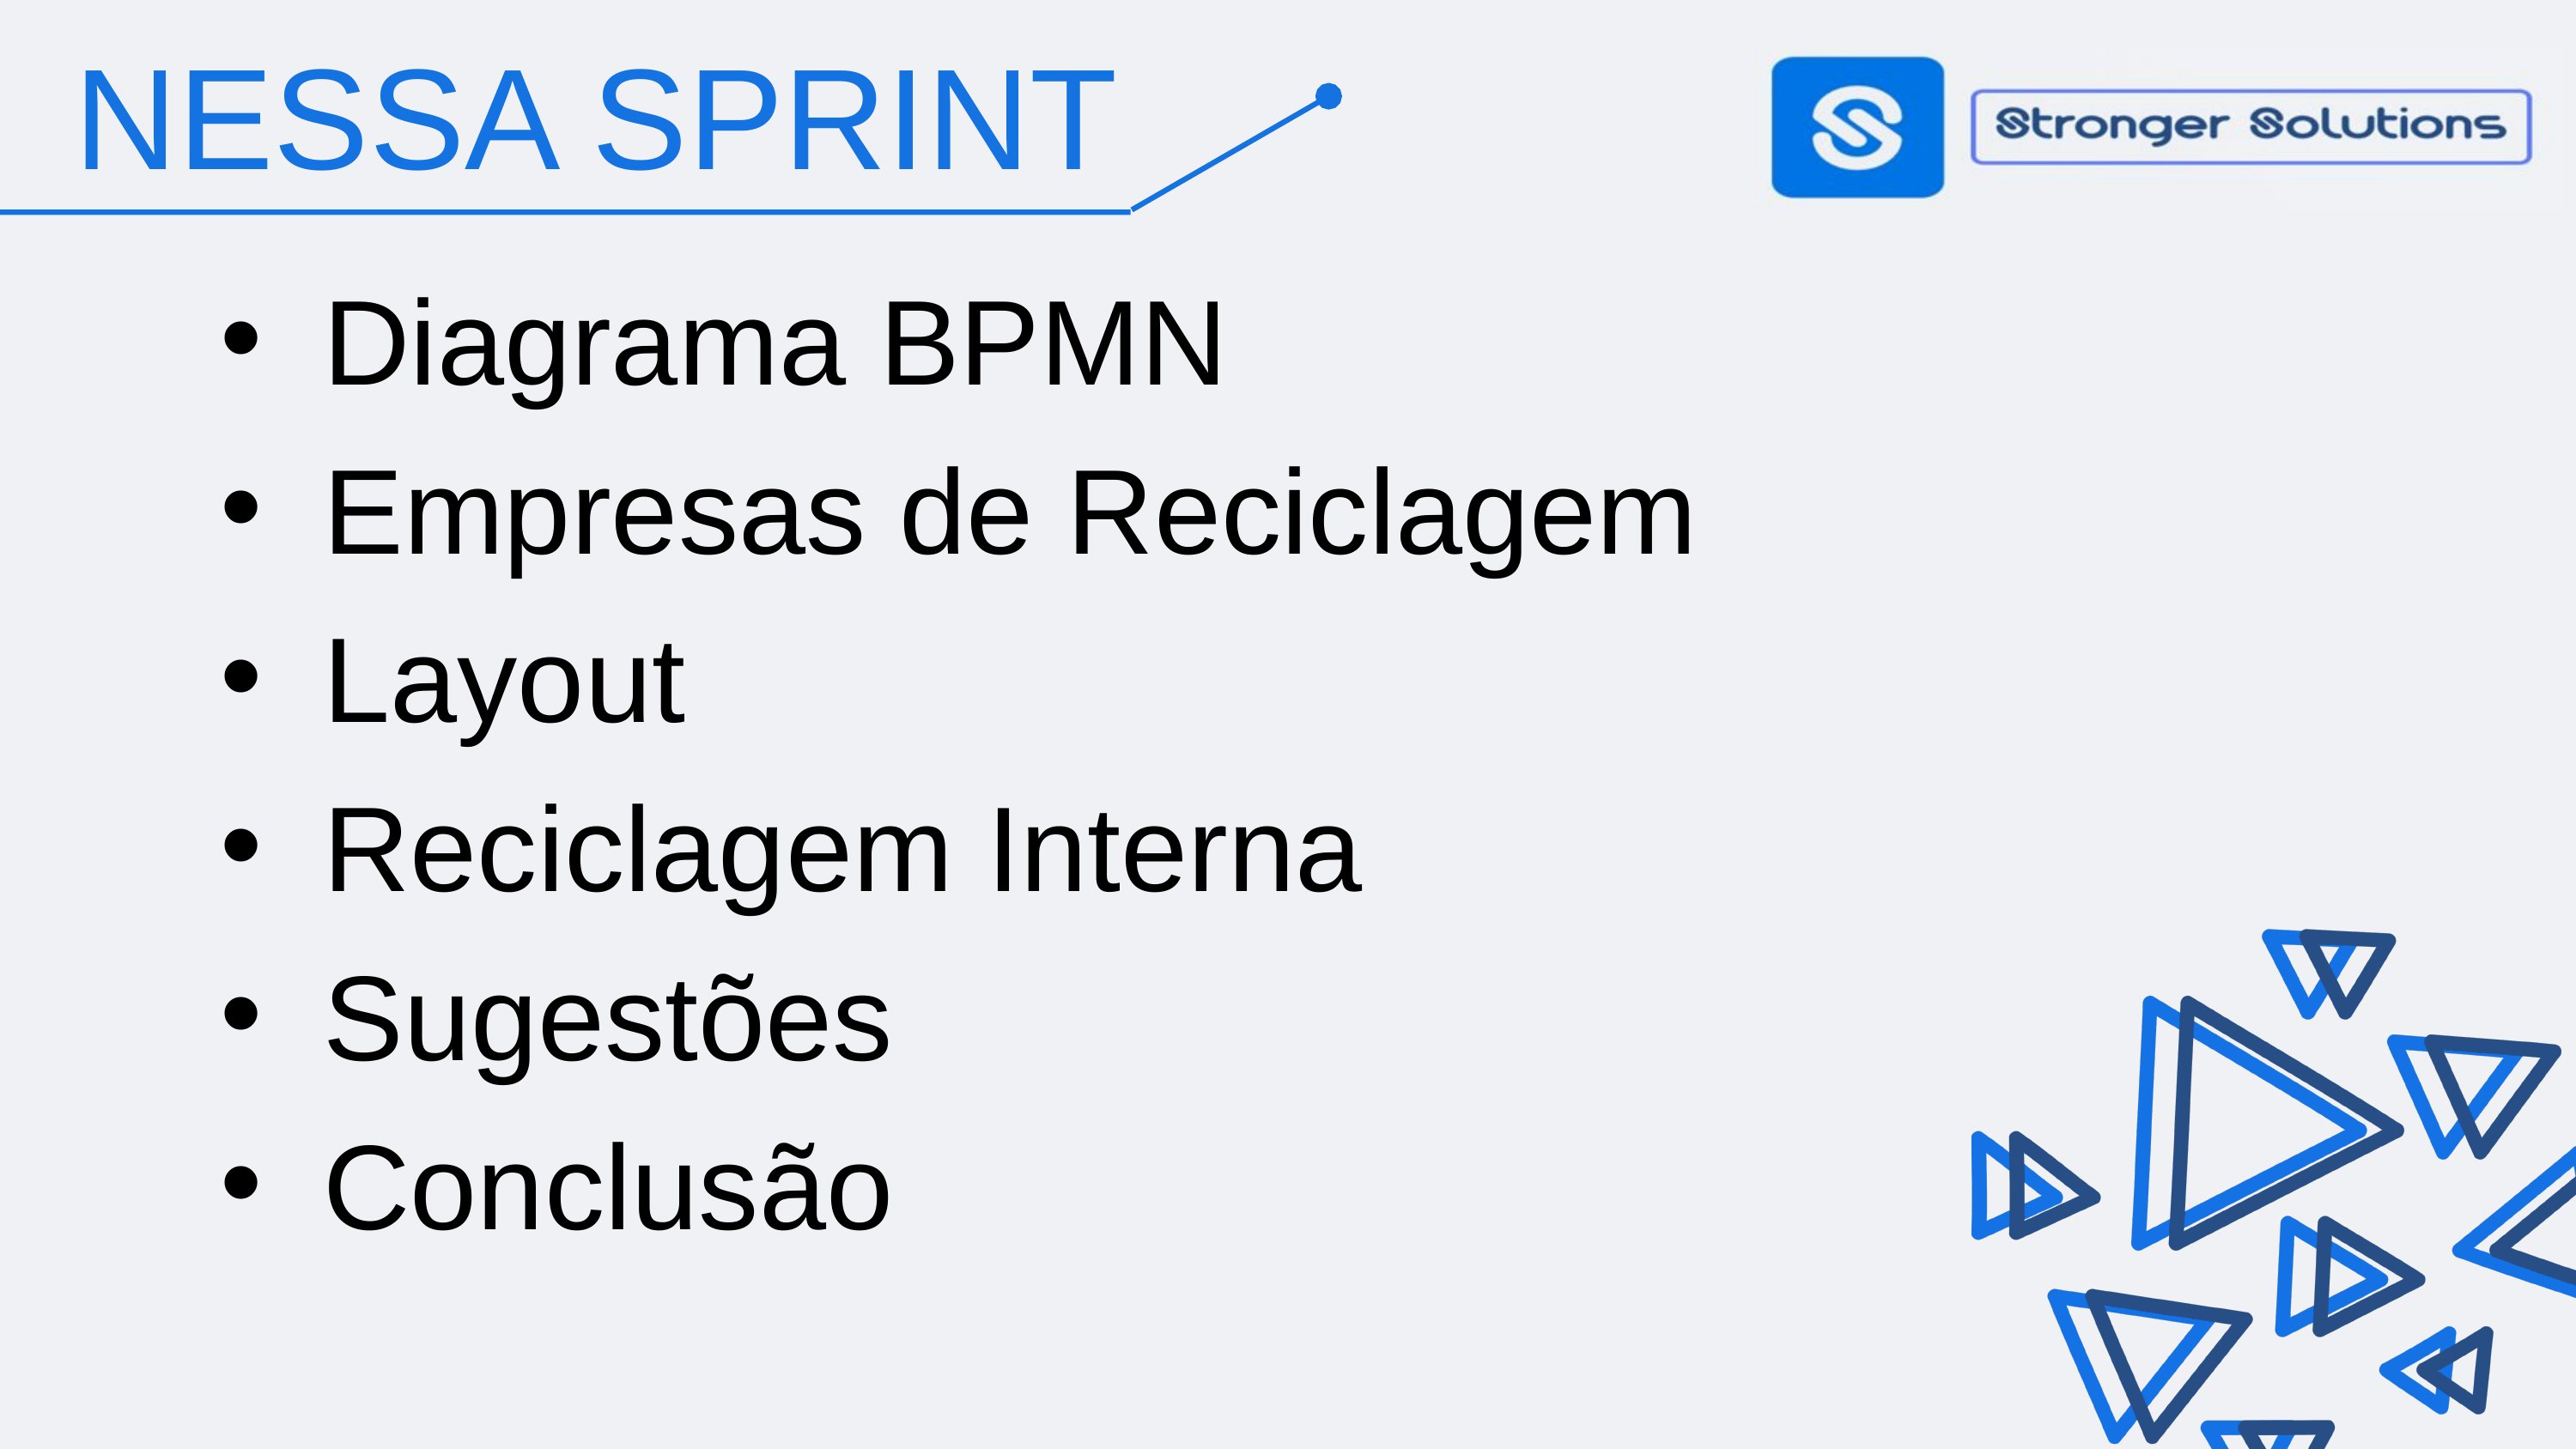

NESSA SPRINT

Diagrama BPMN
Empresas de Reciclagem
Layout
Reciclagem Interna
Sugestões
Conclusão